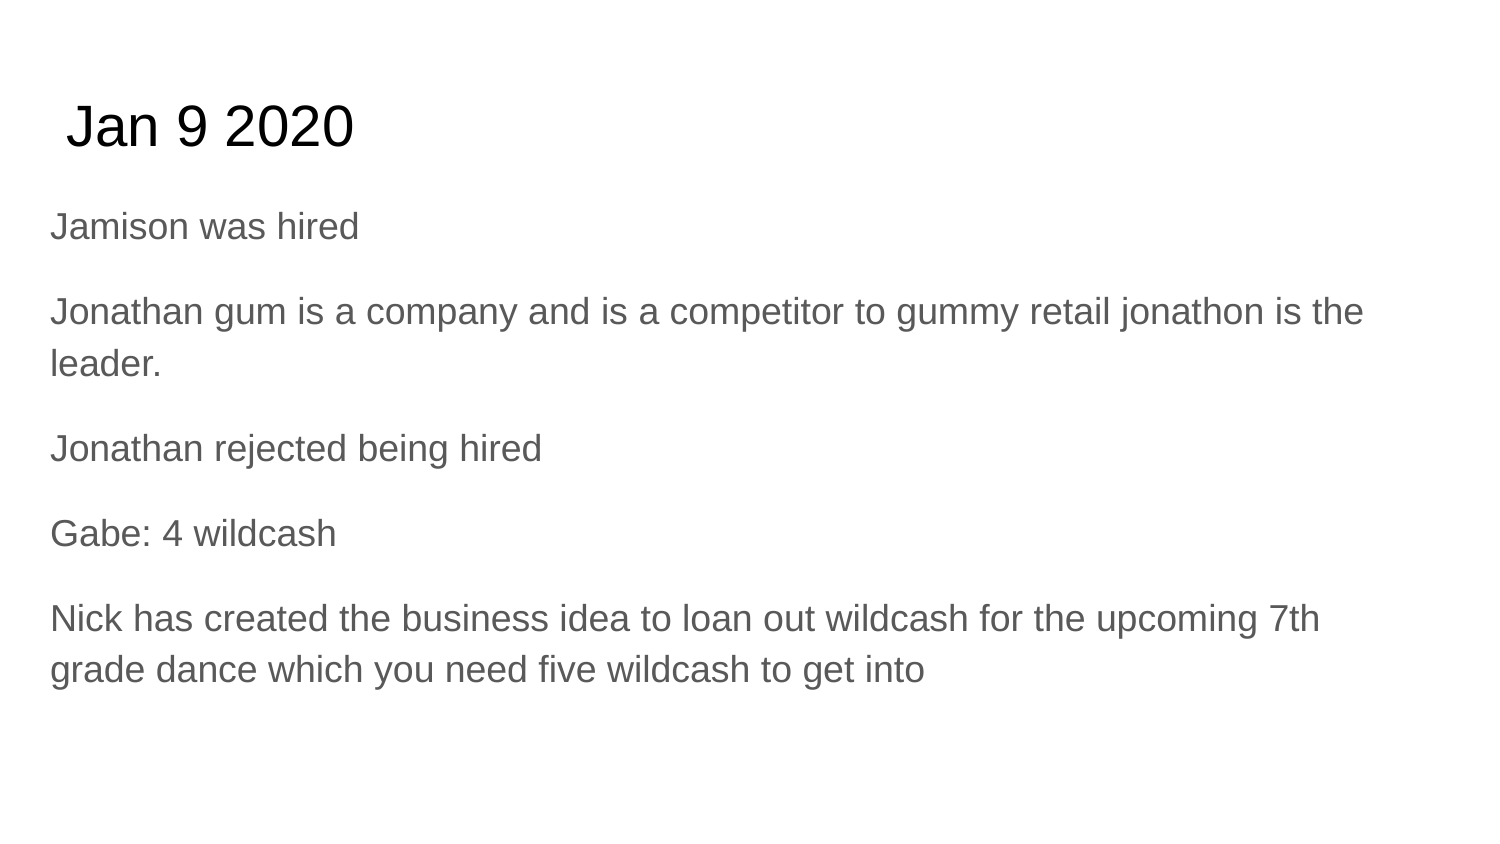

# Jan 9 2020
Jamison was hired
Jonathan gum is a company and is a competitor to gummy retail jonathon is the leader.
Jonathan rejected being hired
Gabe: 4 wildcash
Nick has created the business idea to loan out wildcash for the upcoming 7th grade dance which you need five wildcash to get into